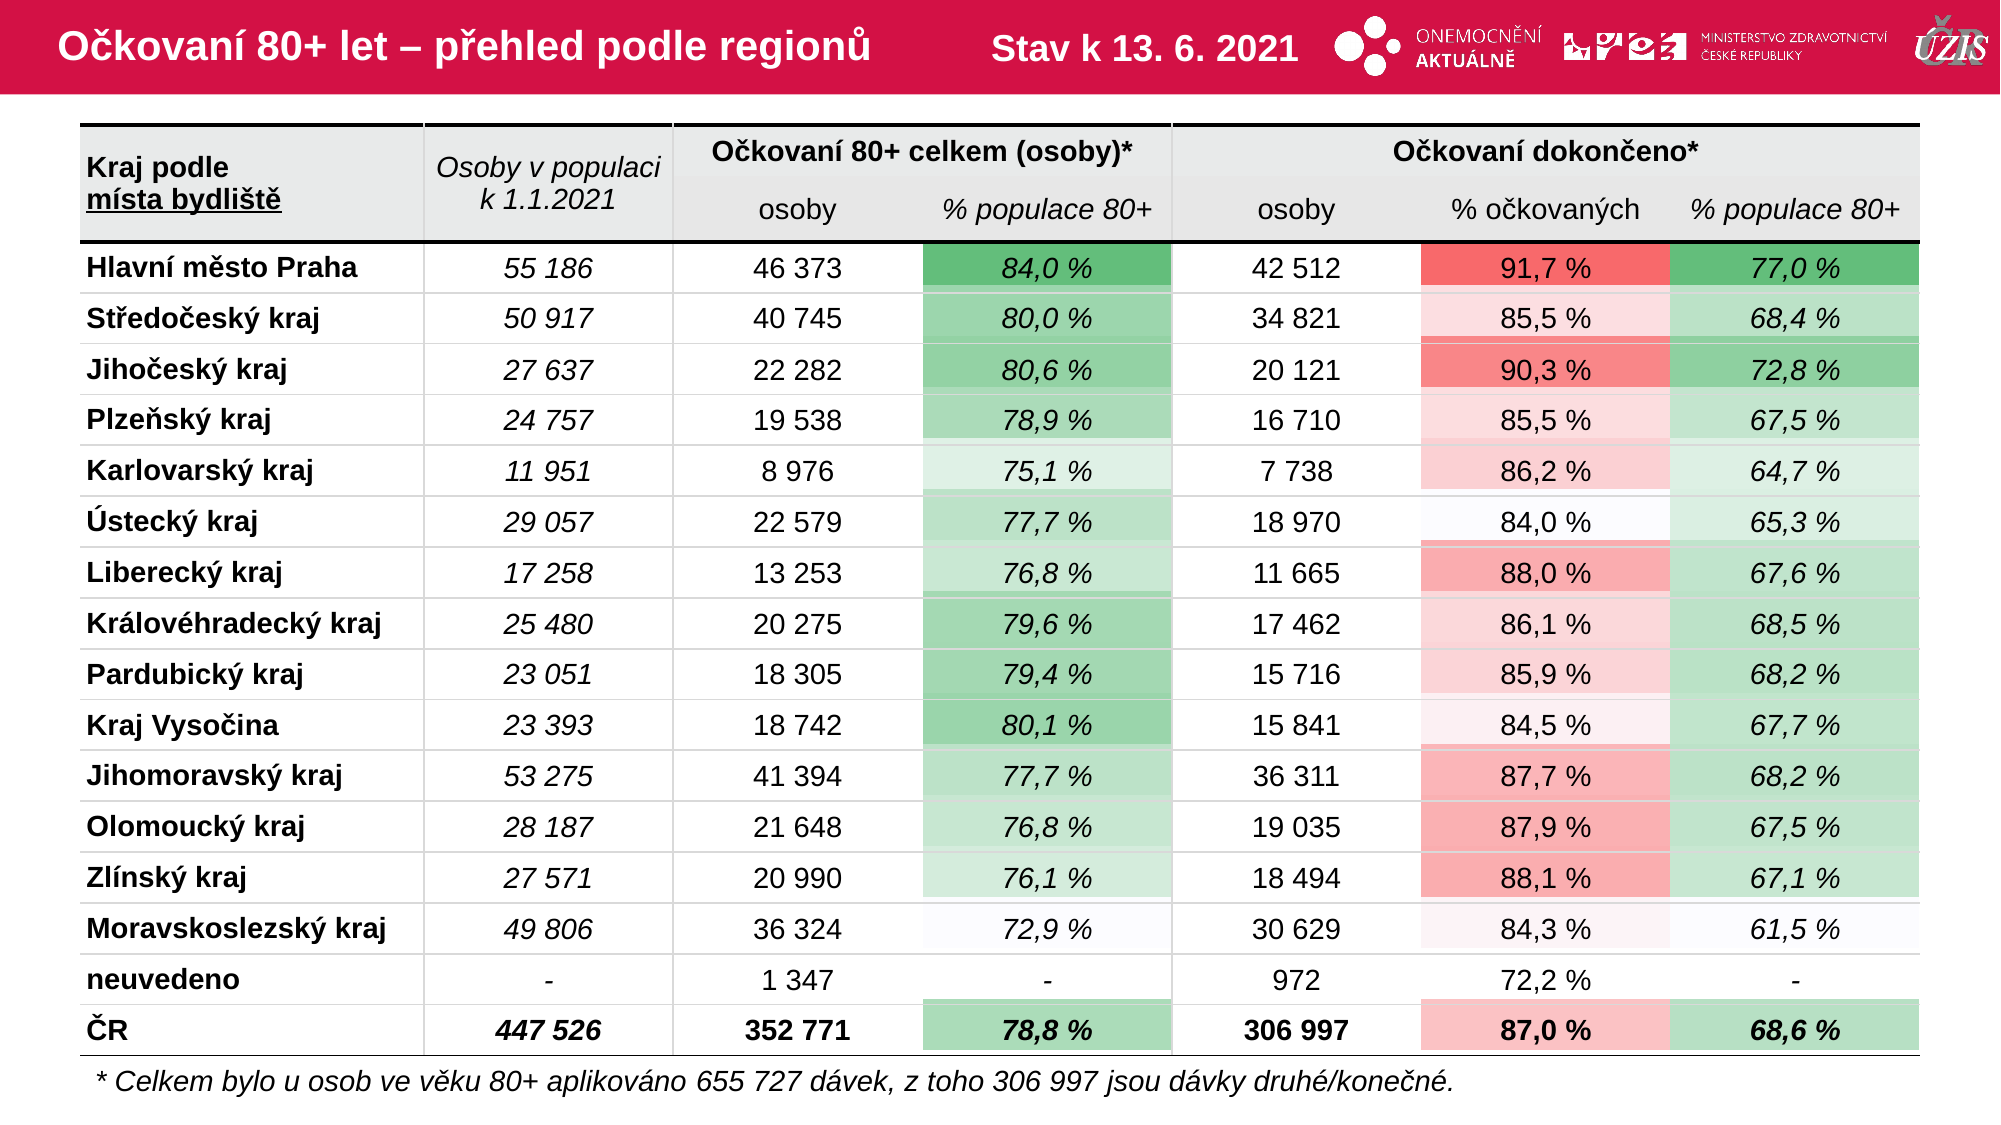

# Očkovaní 80+ let – přehled podle regionů
Stav k 13. 6. 2021
| Kraj podle místa bydliště | Osoby v populaci k 1.1.2021 | Očkovaní 80+ celkem (osoby)\* |  | Očkovaní dokončeno\* |  |  |
| --- | --- | --- | --- | --- | --- | --- |
|  |  | osoby | % populace 80+ | osoby | % očkovaných | % populace 80+ |
| Hlavní město Praha | 55 186 | 46 373 | 84,0 % | 42 512 | 91,7 % | 77,0 % |
| Středočeský kraj | 50 917 | 40 745 | 80,0 % | 34 821 | 85,5 % | 68,4 % |
| Jihočeský kraj | 27 637 | 22 282 | 80,6 % | 20 121 | 90,3 % | 72,8 % |
| Plzeňský kraj | 24 757 | 19 538 | 78,9 % | 16 710 | 85,5 % | 67,5 % |
| Karlovarský kraj | 11 951 | 8 976 | 75,1 % | 7 738 | 86,2 % | 64,7 % |
| Ústecký kraj | 29 057 | 22 579 | 77,7 % | 18 970 | 84,0 % | 65,3 % |
| Liberecký kraj | 17 258 | 13 253 | 76,8 % | 11 665 | 88,0 % | 67,6 % |
| Královéhradecký kraj | 25 480 | 20 275 | 79,6 % | 17 462 | 86,1 % | 68,5 % |
| Pardubický kraj | 23 051 | 18 305 | 79,4 % | 15 716 | 85,9 % | 68,2 % |
| Kraj Vysočina | 23 393 | 18 742 | 80,1 % | 15 841 | 84,5 % | 67,7 % |
| Jihomoravský kraj | 53 275 | 41 394 | 77,7 % | 36 311 | 87,7 % | 68,2 % |
| Olomoucký kraj | 28 187 | 21 648 | 76,8 % | 19 035 | 87,9 % | 67,5 % |
| Zlínský kraj | 27 571 | 20 990 | 76,1 % | 18 494 | 88,1 % | 67,1 % |
| Moravskoslezský kraj | 49 806 | 36 324 | 72,9 % | 30 629 | 84,3 % | 61,5 % |
| neuvedeno | - | 1 347 | - | 972 | 72,2 % | - |
| ČR | 447 526 | 352 771 | 78,8 % | 306 997 | 87,0 % | 68,6 % |
|  |  |  |  |  |  |
| --- | --- | --- | --- | --- | --- |
|  |  |  |  |  |  |
|  |  |  |  |  |  |
|  |  |  |  |  |  |
|  |  |  |  |  |  |
|  |  |  |  |  |  |
|  |  |  |  |  |  |
|  |  |  |  |  |  |
|  |  |  |  |  |  |
|  |  |  |  |  |  |
|  |  |  |  |  |  |
|  |  |  |  |  |  |
|  |  |  |  |  |  |
|  |  |  |  |  |  |
|  |  |  |  |  |  |
|  |  |  |  |  |  |
* Celkem bylo u osob ve věku 80+ aplikováno 655 727 dávek, z toho 306 997 jsou dávky druhé/konečné.